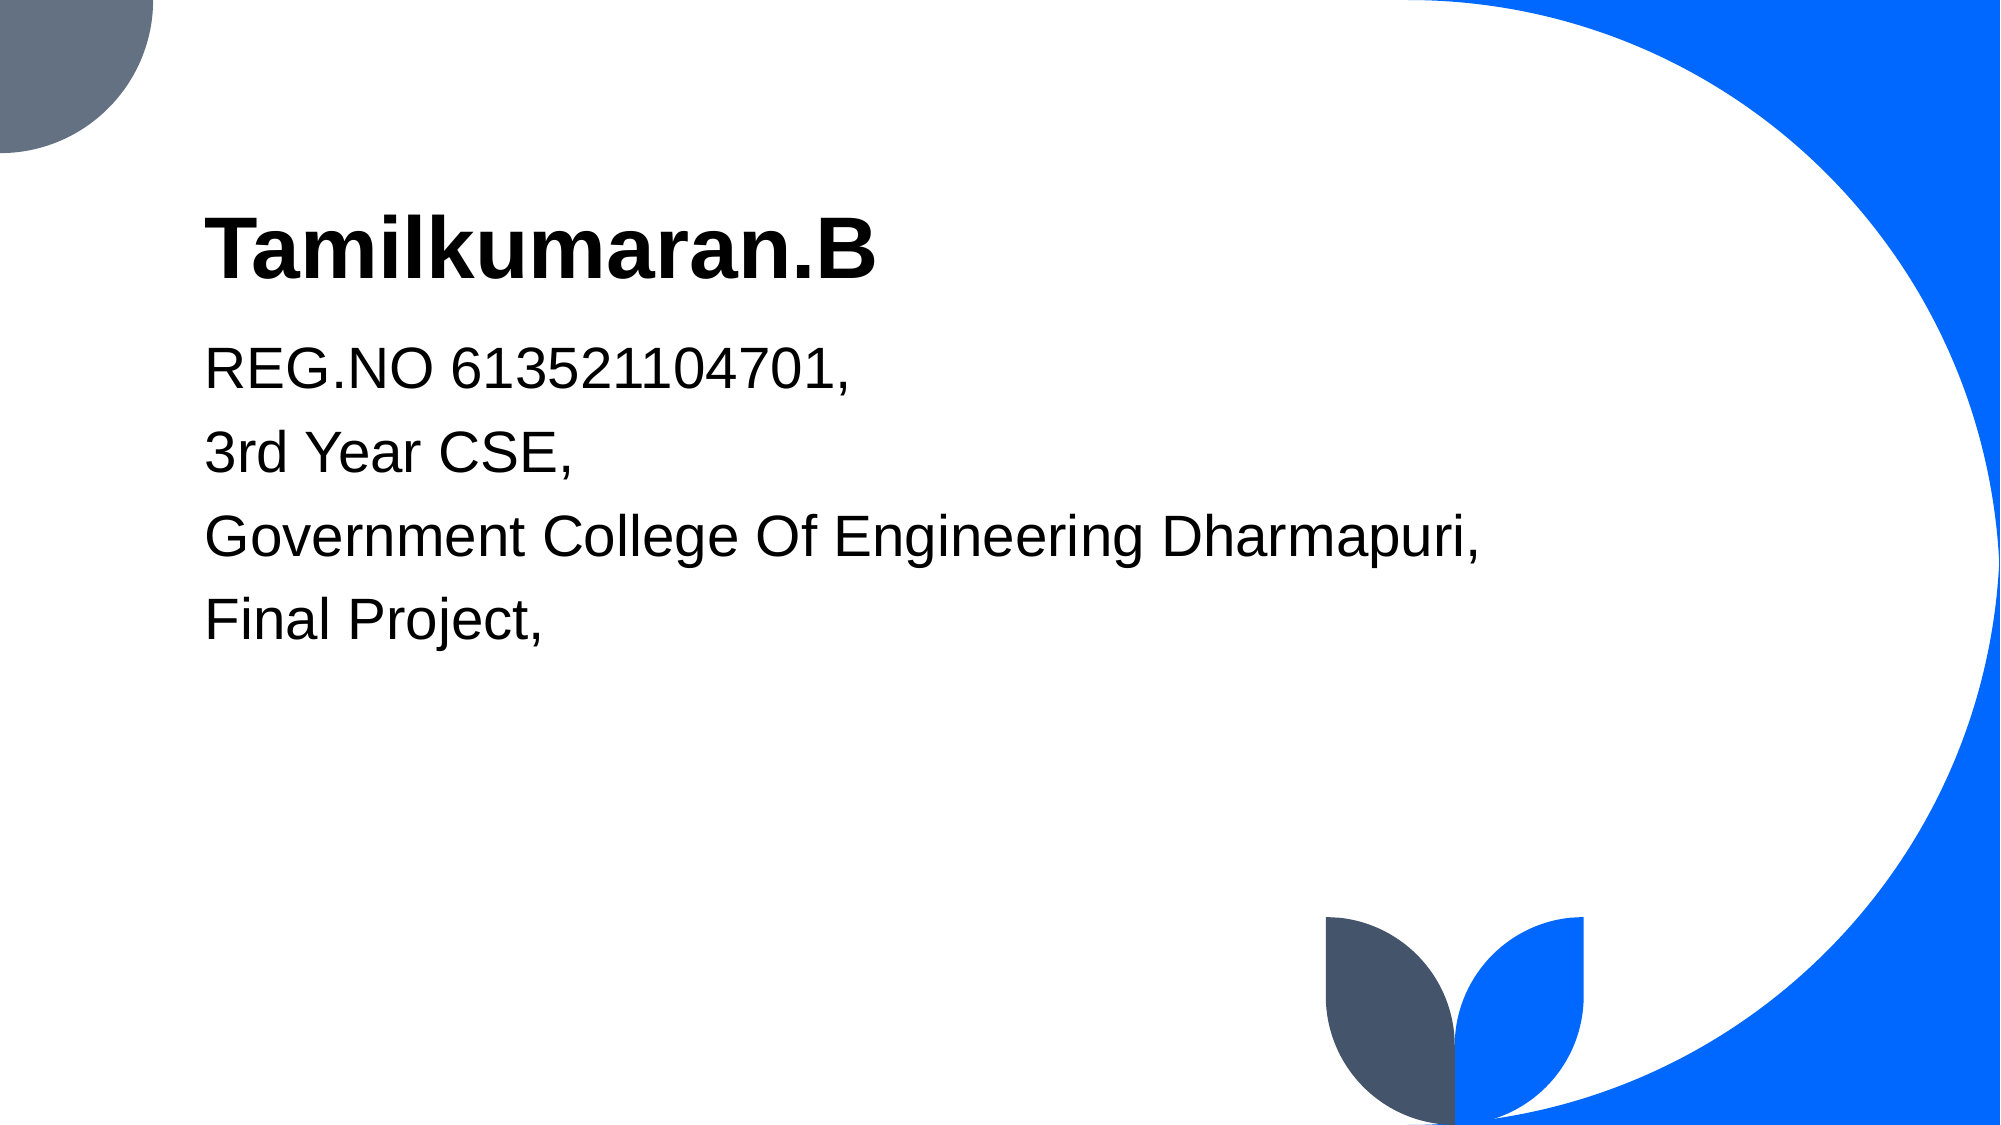

# Tamilkumaran.B
REG.NO 613521104701,
3rd Year CSE,
Government College Of Engineering Dharmapuri,
Final Project,